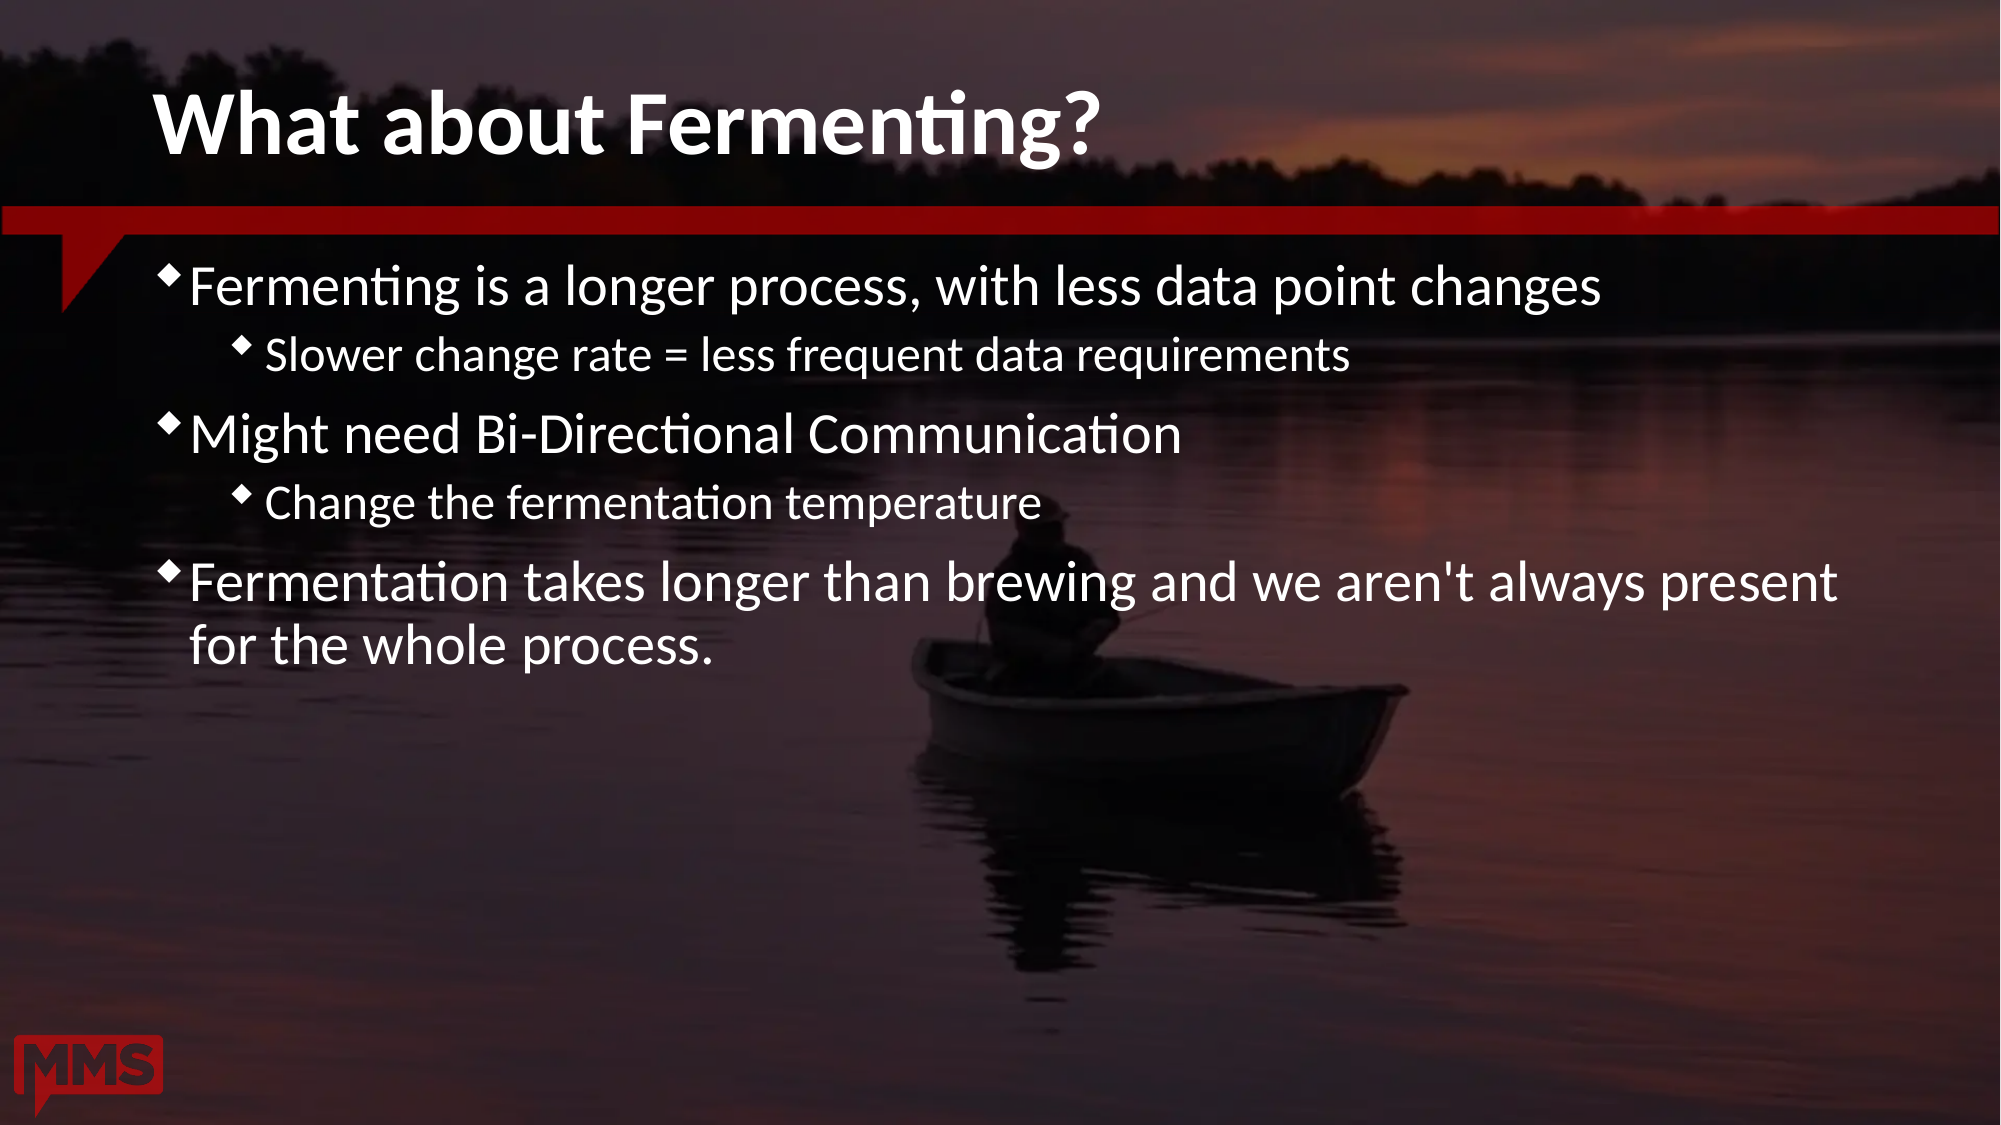

# What about Fermenting?
Fermenting is a longer process, with less data point changes
Slower change rate = less frequent data requirements
Might need Bi-Directional Communication
Change the fermentation temperature
Fermentation takes longer than brewing and we aren't always present for the whole process.